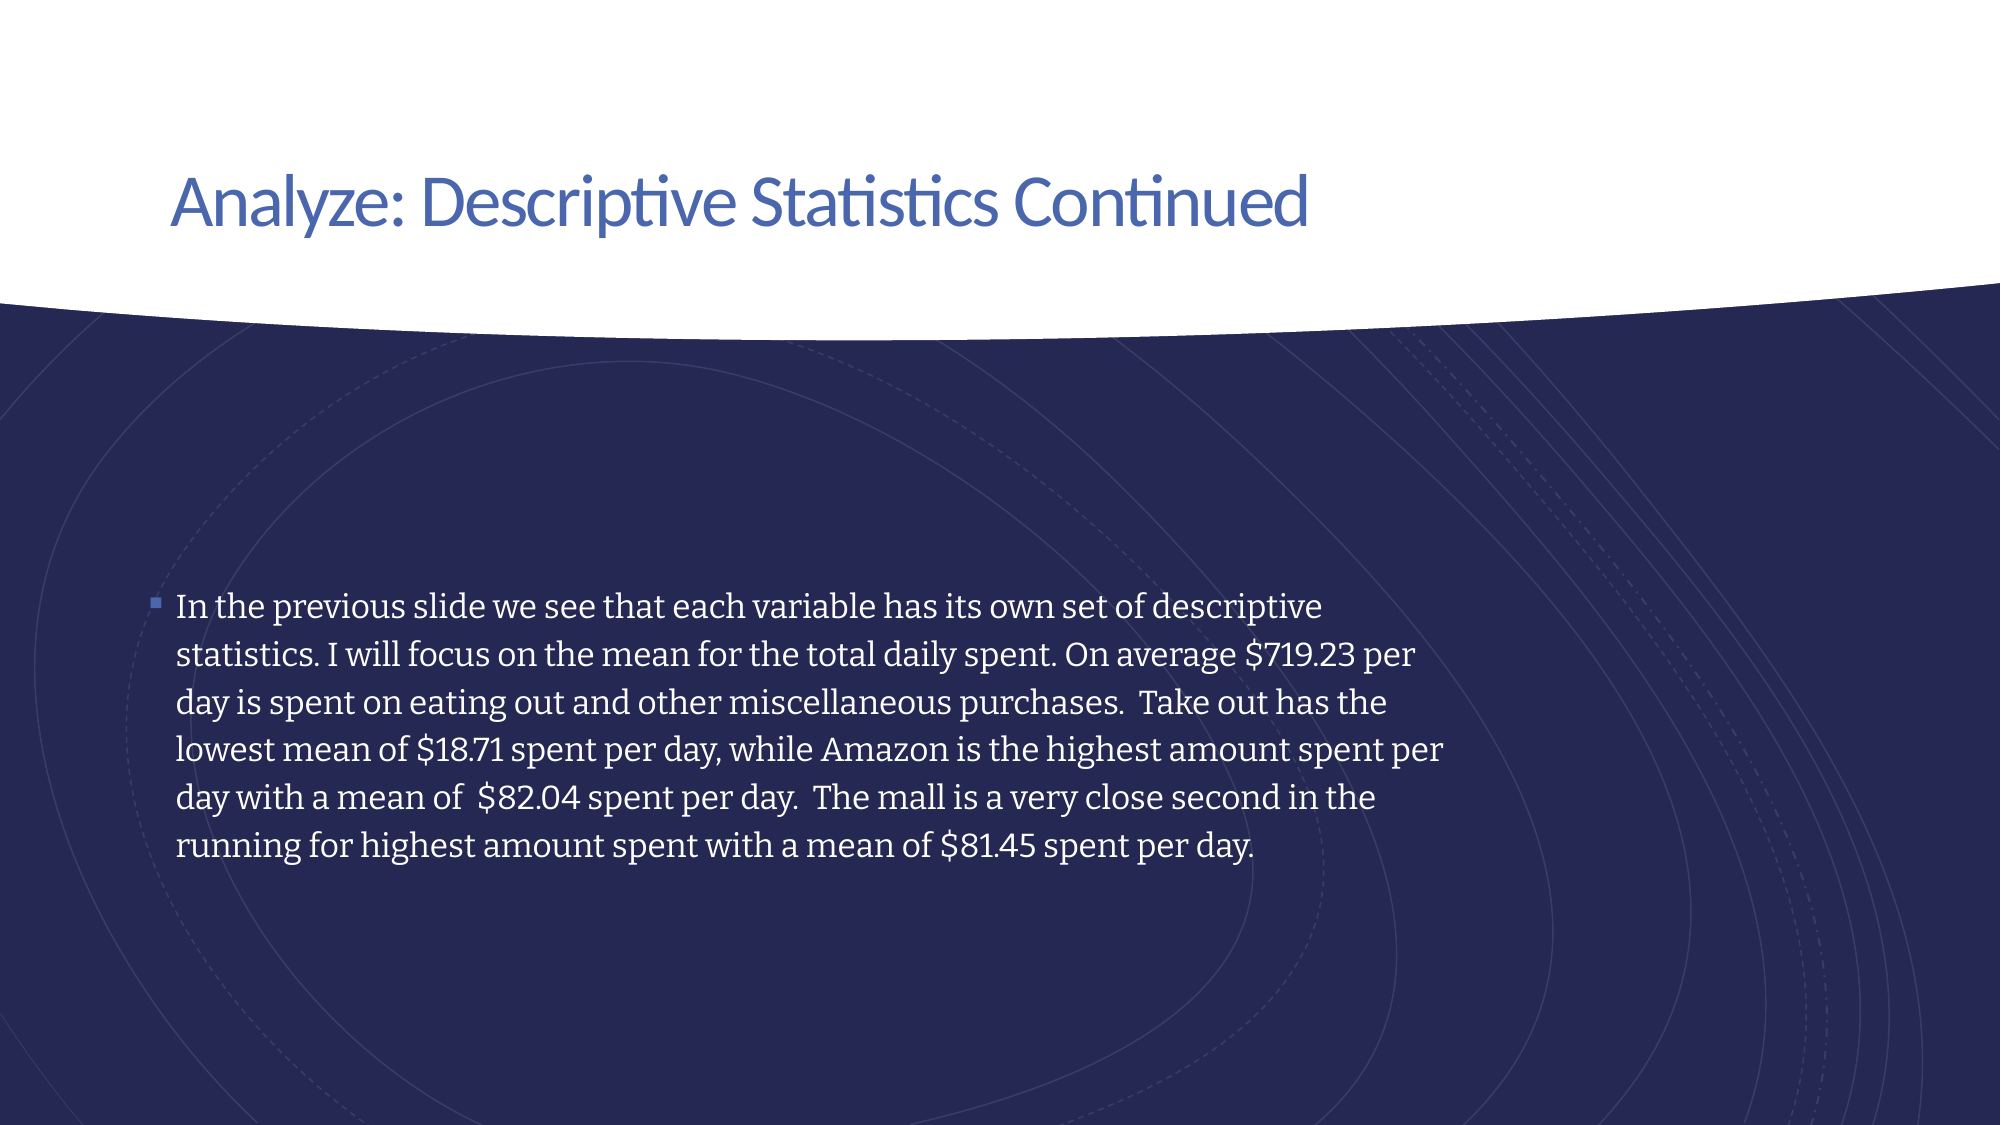

# Analyze: Descriptive Statistics Continued
In the previous slide we see that each variable has its own set of descriptive statistics. I will focus on the mean for the total daily spent. On average $719.23 per day is spent on eating out and other miscellaneous purchases.  Take out has the lowest mean of $18.71 spent per day, while Amazon is the highest amount spent per day with a mean of  $82.04 spent per day.  The mall is a very close second in the running for highest amount spent with a mean of $81.45 spent per day.